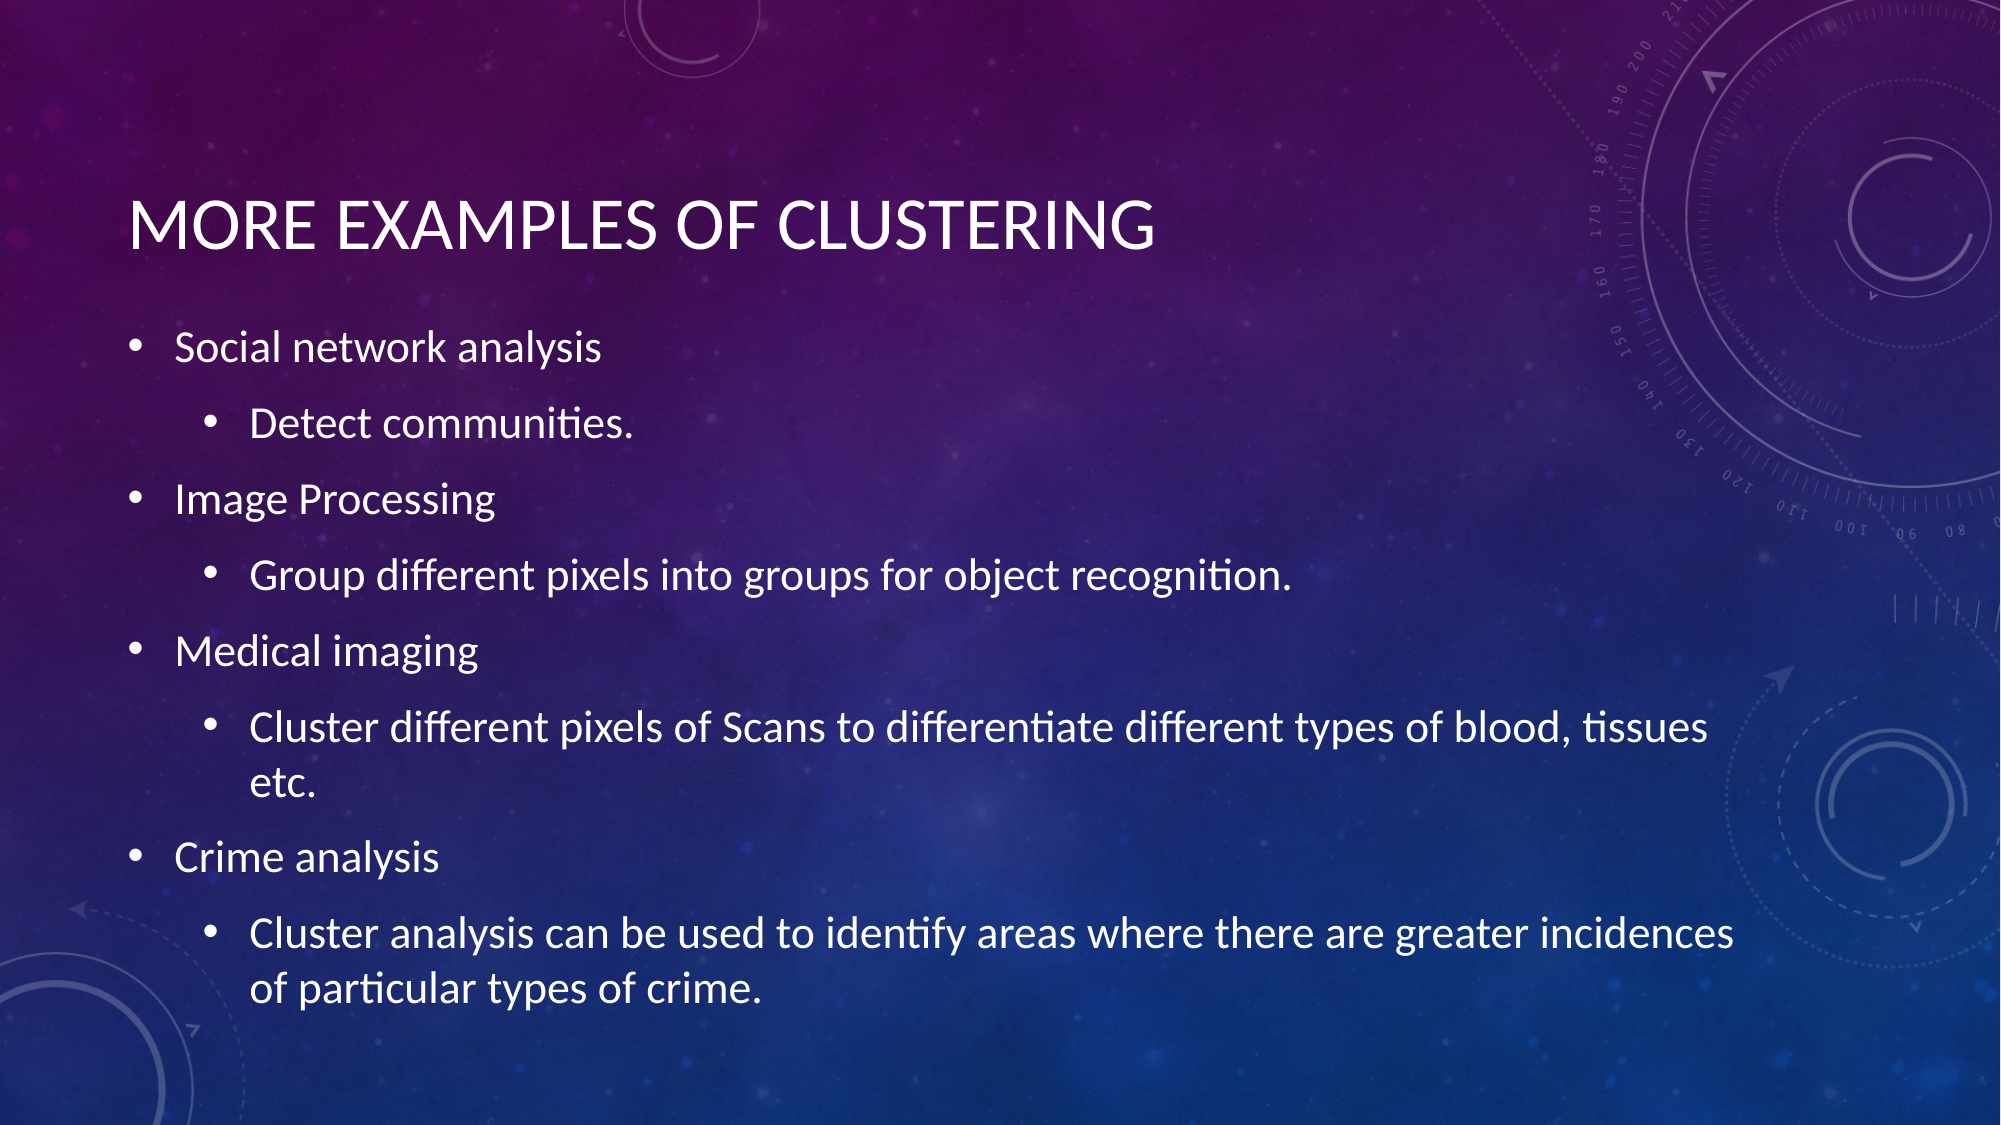

# More examples of clustering

Social network analysis
Detect communities.
Image Processing
Group different pixels into groups for object recognition.
Medical imaging
Cluster different pixels of Scans to differentiate different types of blood, tissues etc.
Crime analysis
Cluster analysis can be used to identify areas where there are greater incidences of particular types of crime.